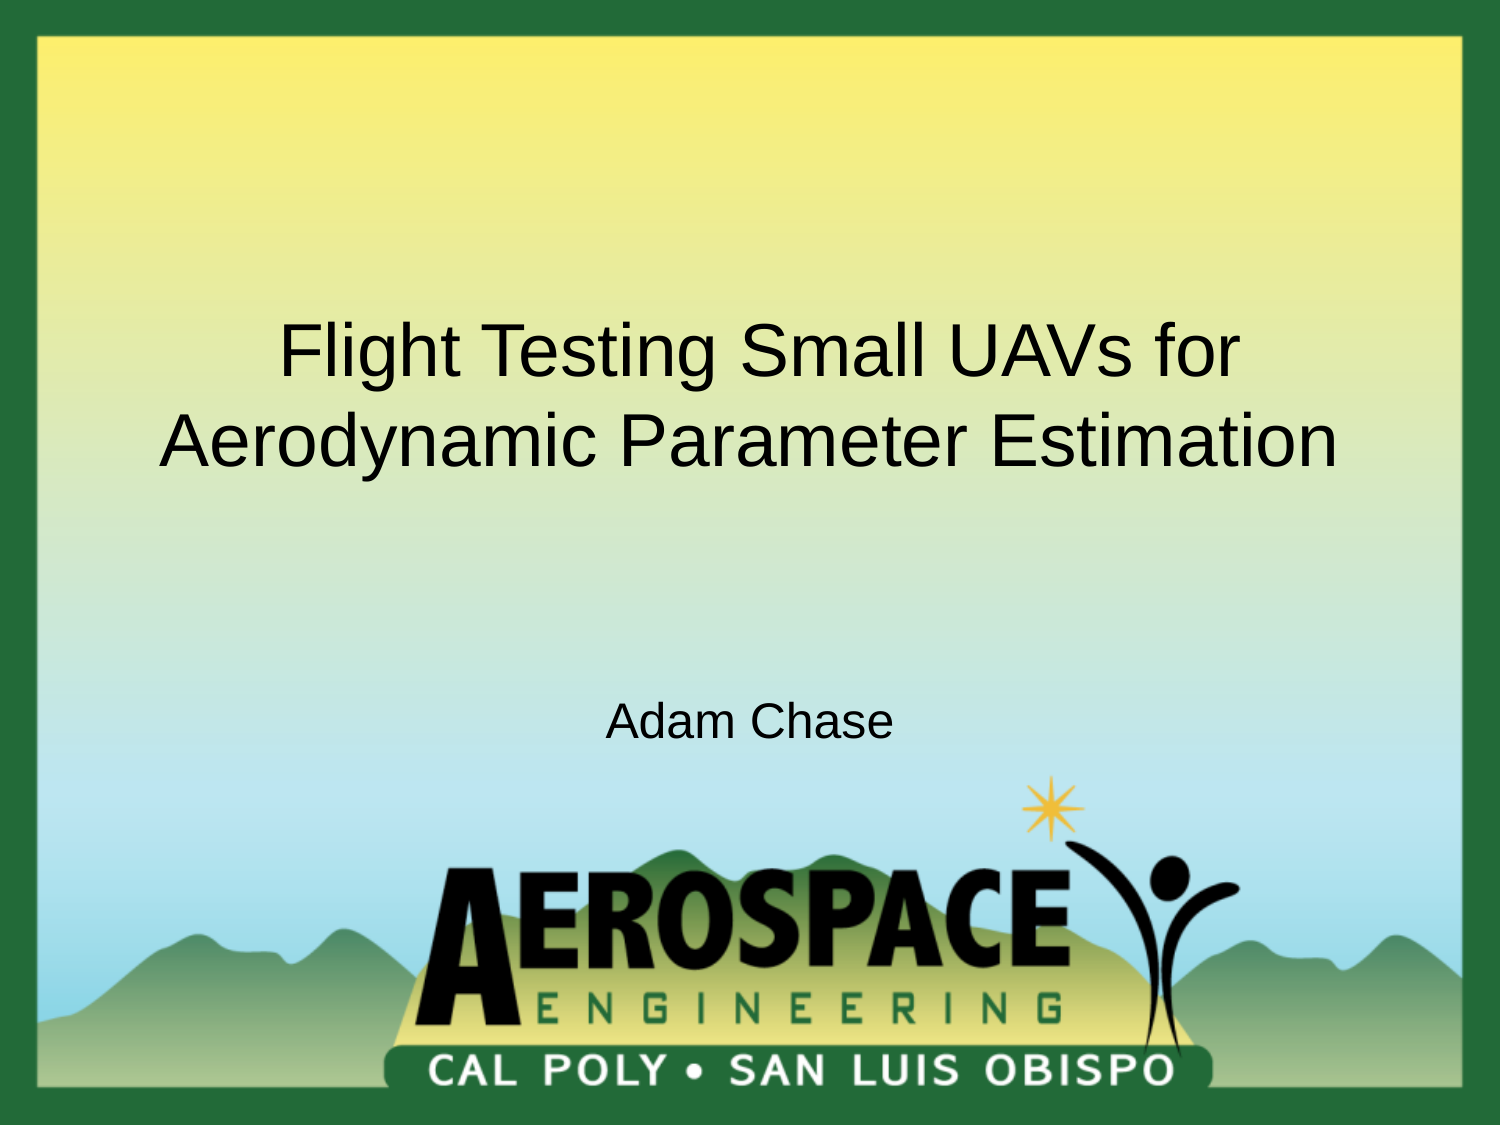

# Flight Testing Small UAVs for Aerodynamic Parameter Estimation
Adam Chase